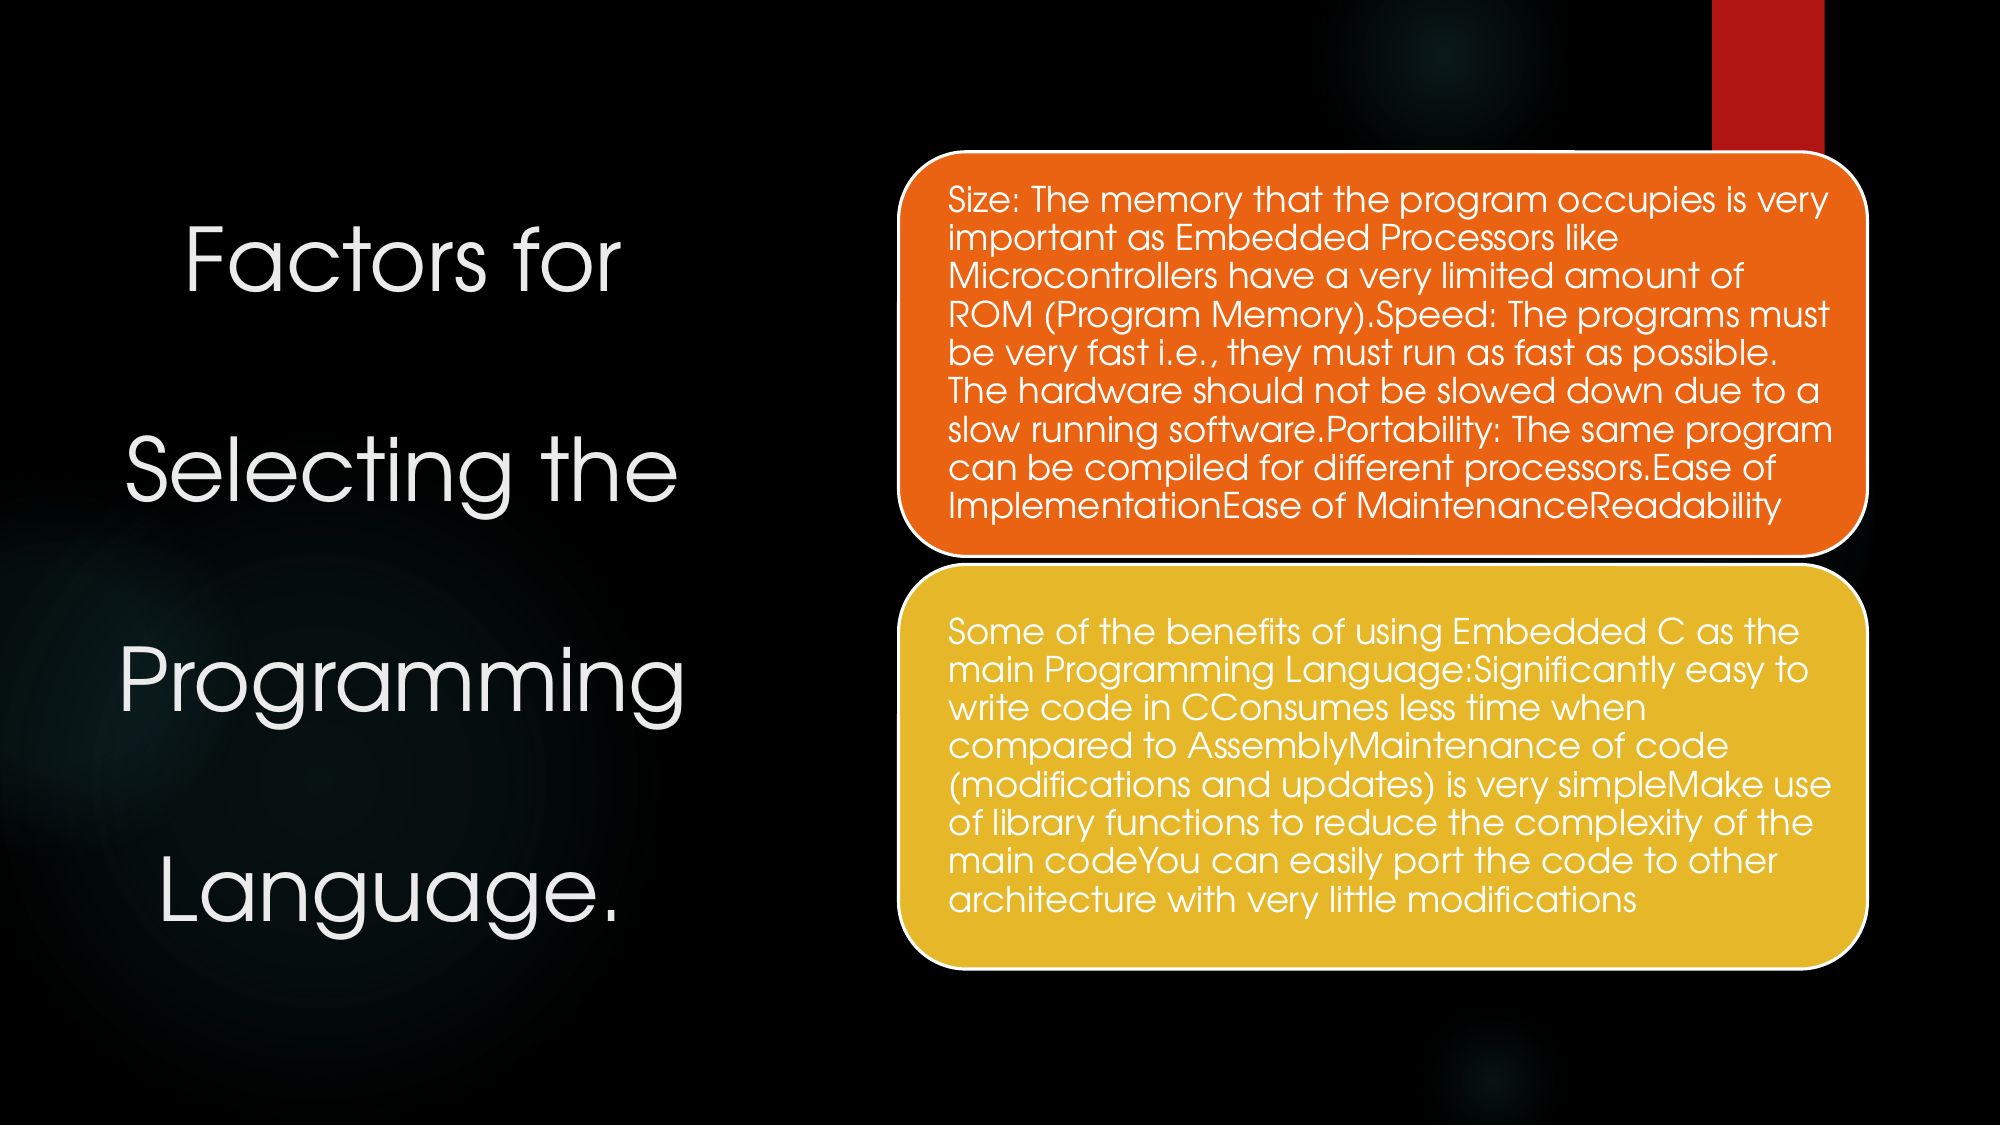

# Factors for Selecting the Programming Language.
Size: The memory that the program occupies is very important as Embedded Processors like Microcontrollers have a very limited amount of ROM (Program Memory).Speed: The programs must be very fast i.e., they must run as fast as possible. The hardware should not be slowed down due to a slow running software.Portability: The same program can be compiled for different processors.Ease of ImplementationEase of MaintenanceReadability
Some of the benefits of using Embedded C as the main Programming Language:Significantly easy to write code in CConsumes less time when compared to AssemblyMaintenance of code (modifications and updates) is very simpleMake use of library functions to reduce the complexity of the main codeYou can easily port the code to other architecture with very little modifications